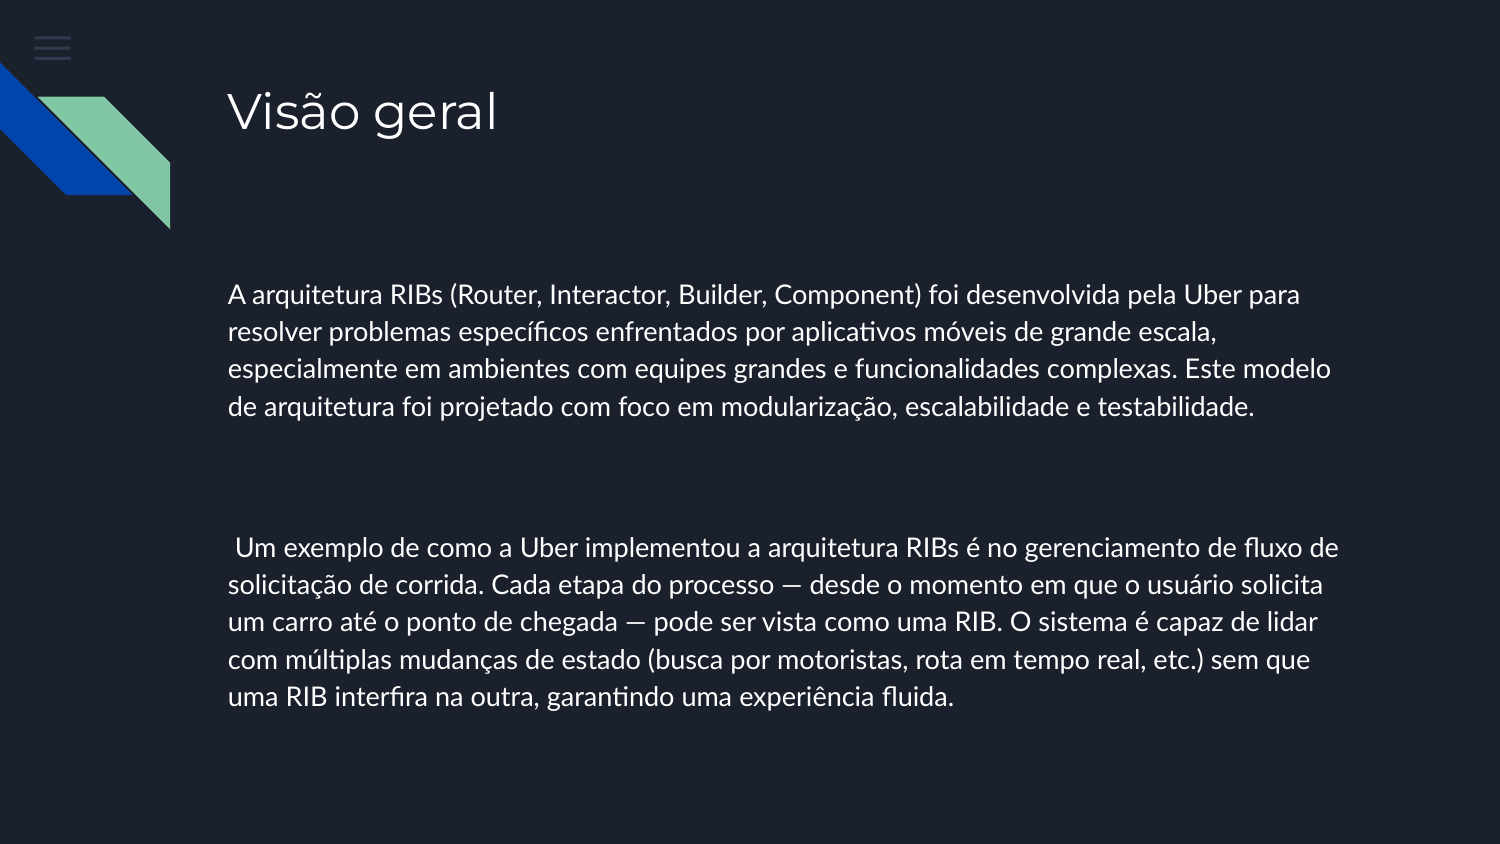

# Visão geral
A arquitetura RIBs (Router, Interactor, Builder, Component) foi desenvolvida pela Uber para resolver problemas específicos enfrentados por aplicativos móveis de grande escala, especialmente em ambientes com equipes grandes e funcionalidades complexas. Este modelo de arquitetura foi projetado com foco em modularização, escalabilidade e testabilidade.

 Um exemplo de como a Uber implementou a arquitetura RIBs é no gerenciamento de fluxo de solicitação de corrida. Cada etapa do processo — desde o momento em que o usuário solicita um carro até o ponto de chegada — pode ser vista como uma RIB. O sistema é capaz de lidar com múltiplas mudanças de estado (busca por motoristas, rota em tempo real, etc.) sem que uma RIB interfira na outra, garantindo uma experiência fluida.